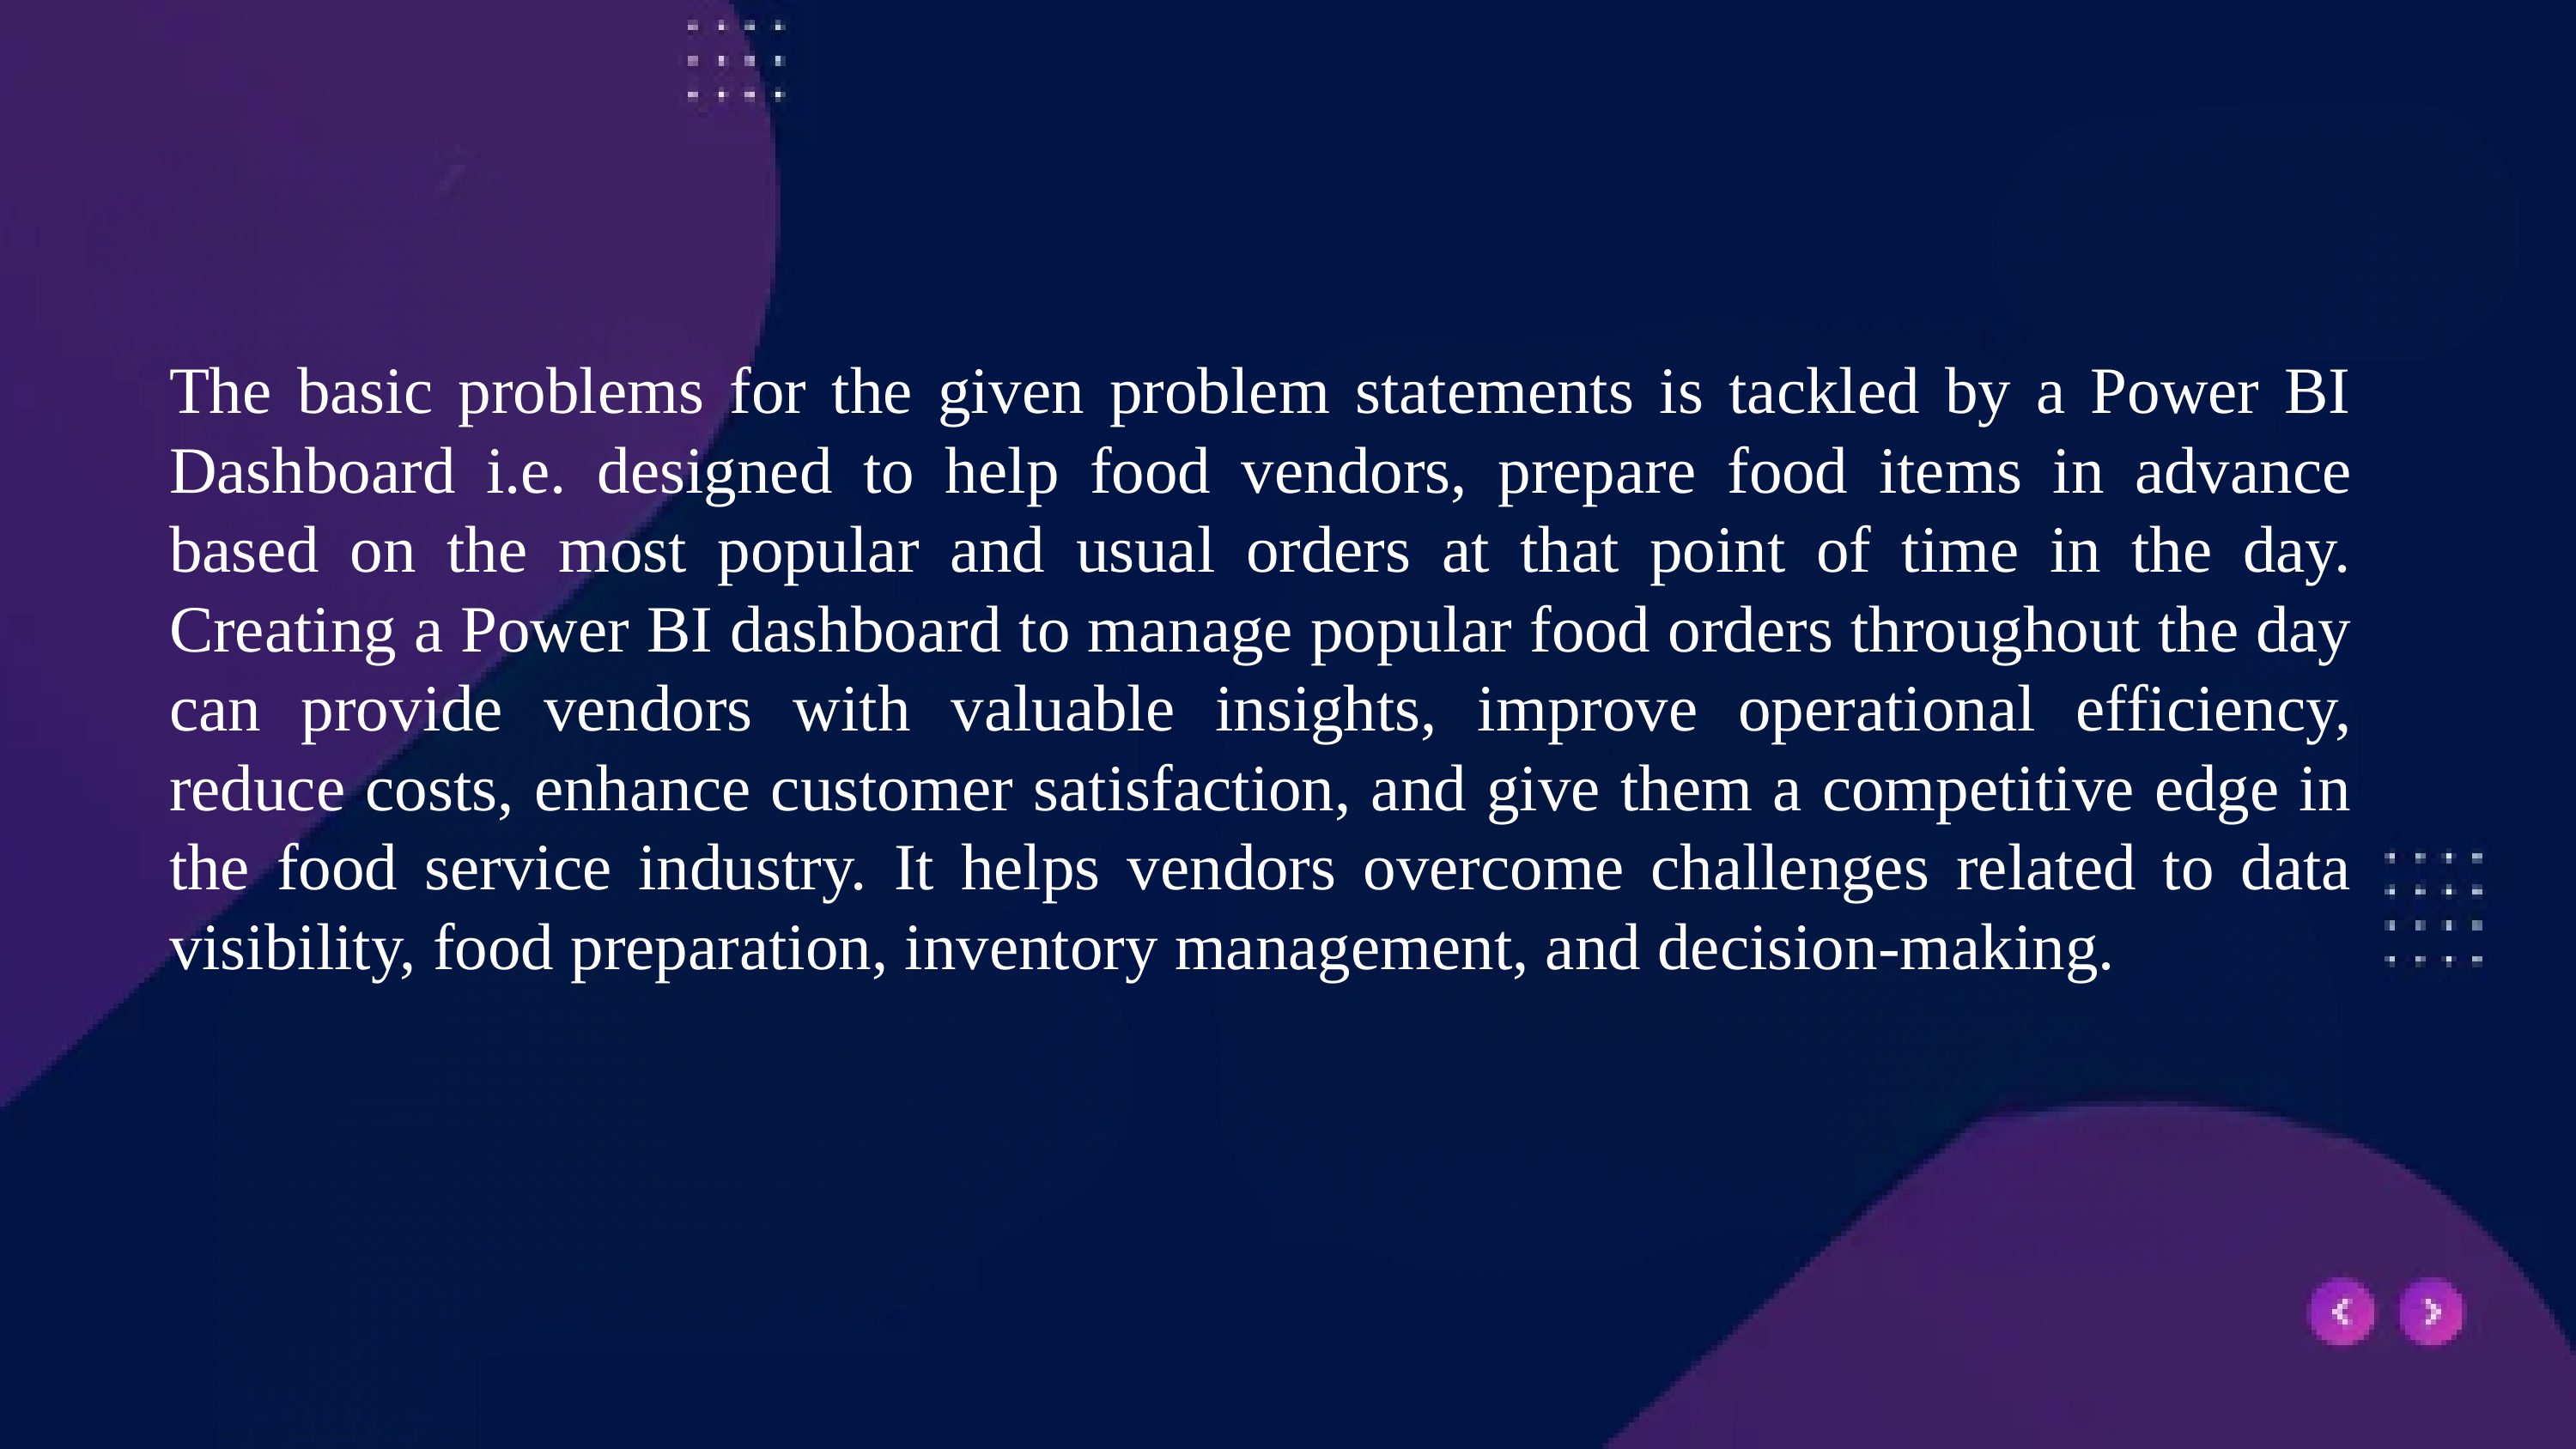

The basic problems for the given problem statements is tackled by a Power BI Dashboard i.e. designed to help food vendors, prepare food items in advance based on the most popular and usual orders at that point of time in the day. Creating a Power BI dashboard to manage popular food orders throughout the day can provide vendors with valuable insights, improve operational efficiency, reduce costs, enhance customer satisfaction, and give them a competitive edge in the food service industry. It helps vendors overcome challenges related to data visibility, food preparation, inventory management, and decision-making.